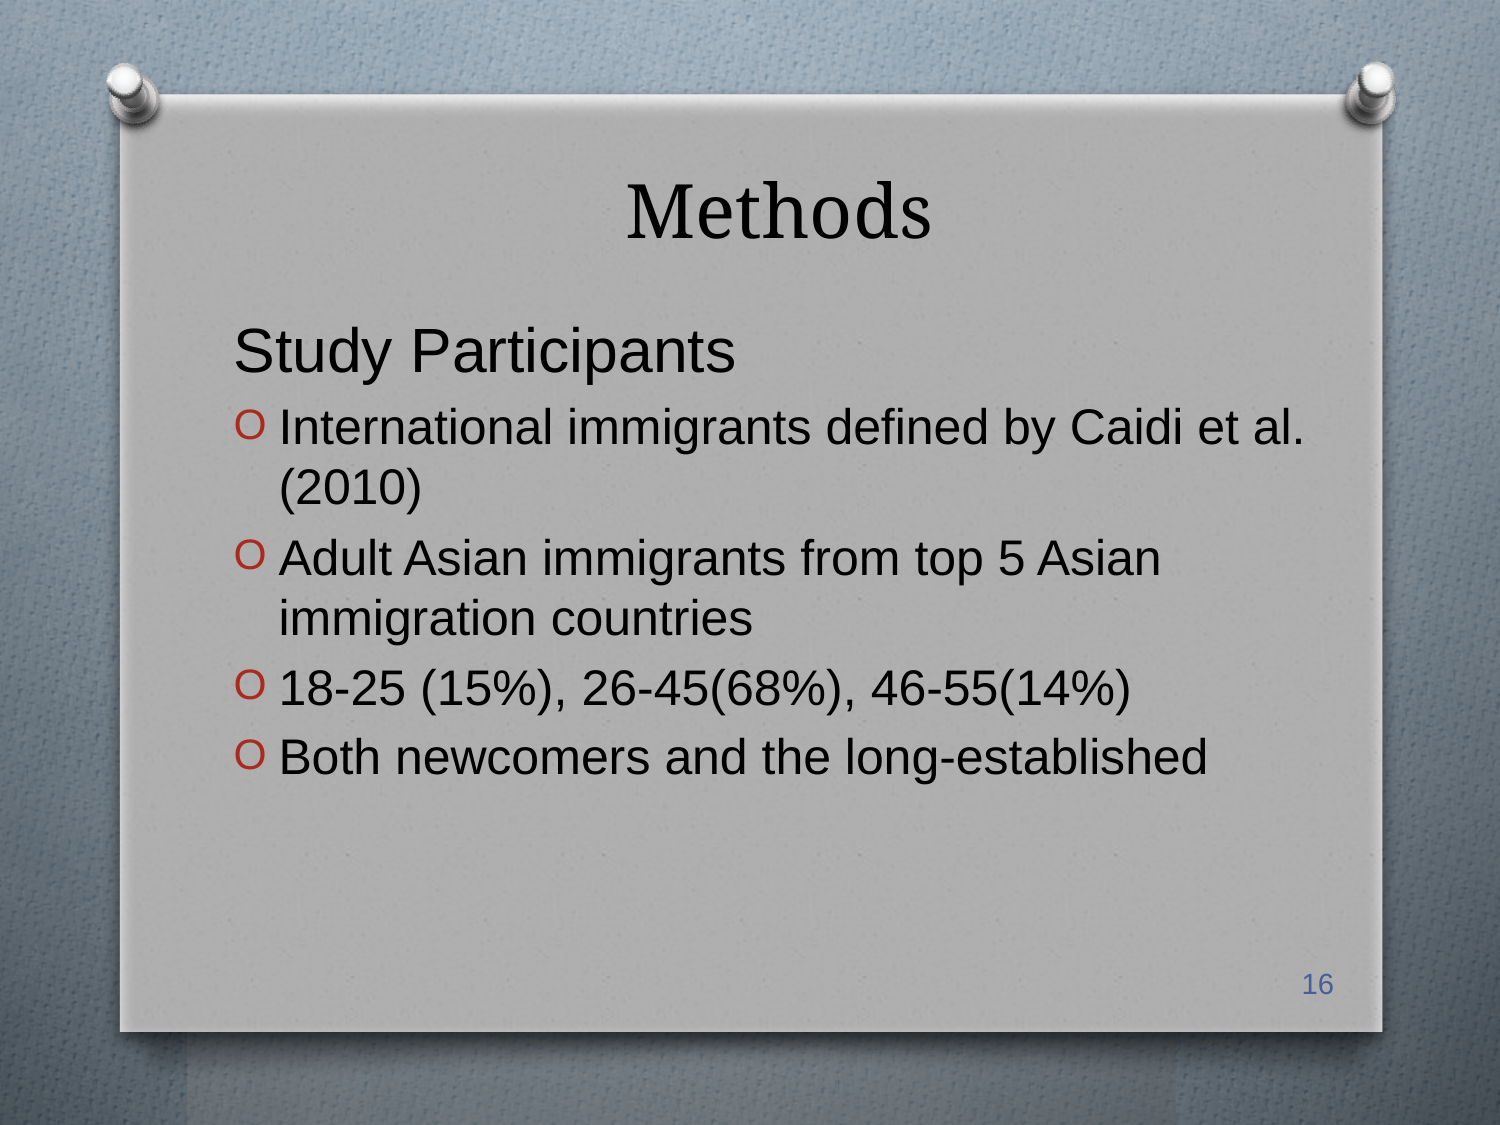

# Methods
Study Participants
International immigrants defined by Caidi et al. (2010)
Adult Asian immigrants from top 5 Asian immigration countries
18-25 (15%), 26-45(68%), 46-55(14%)
Both newcomers and the long-established

16